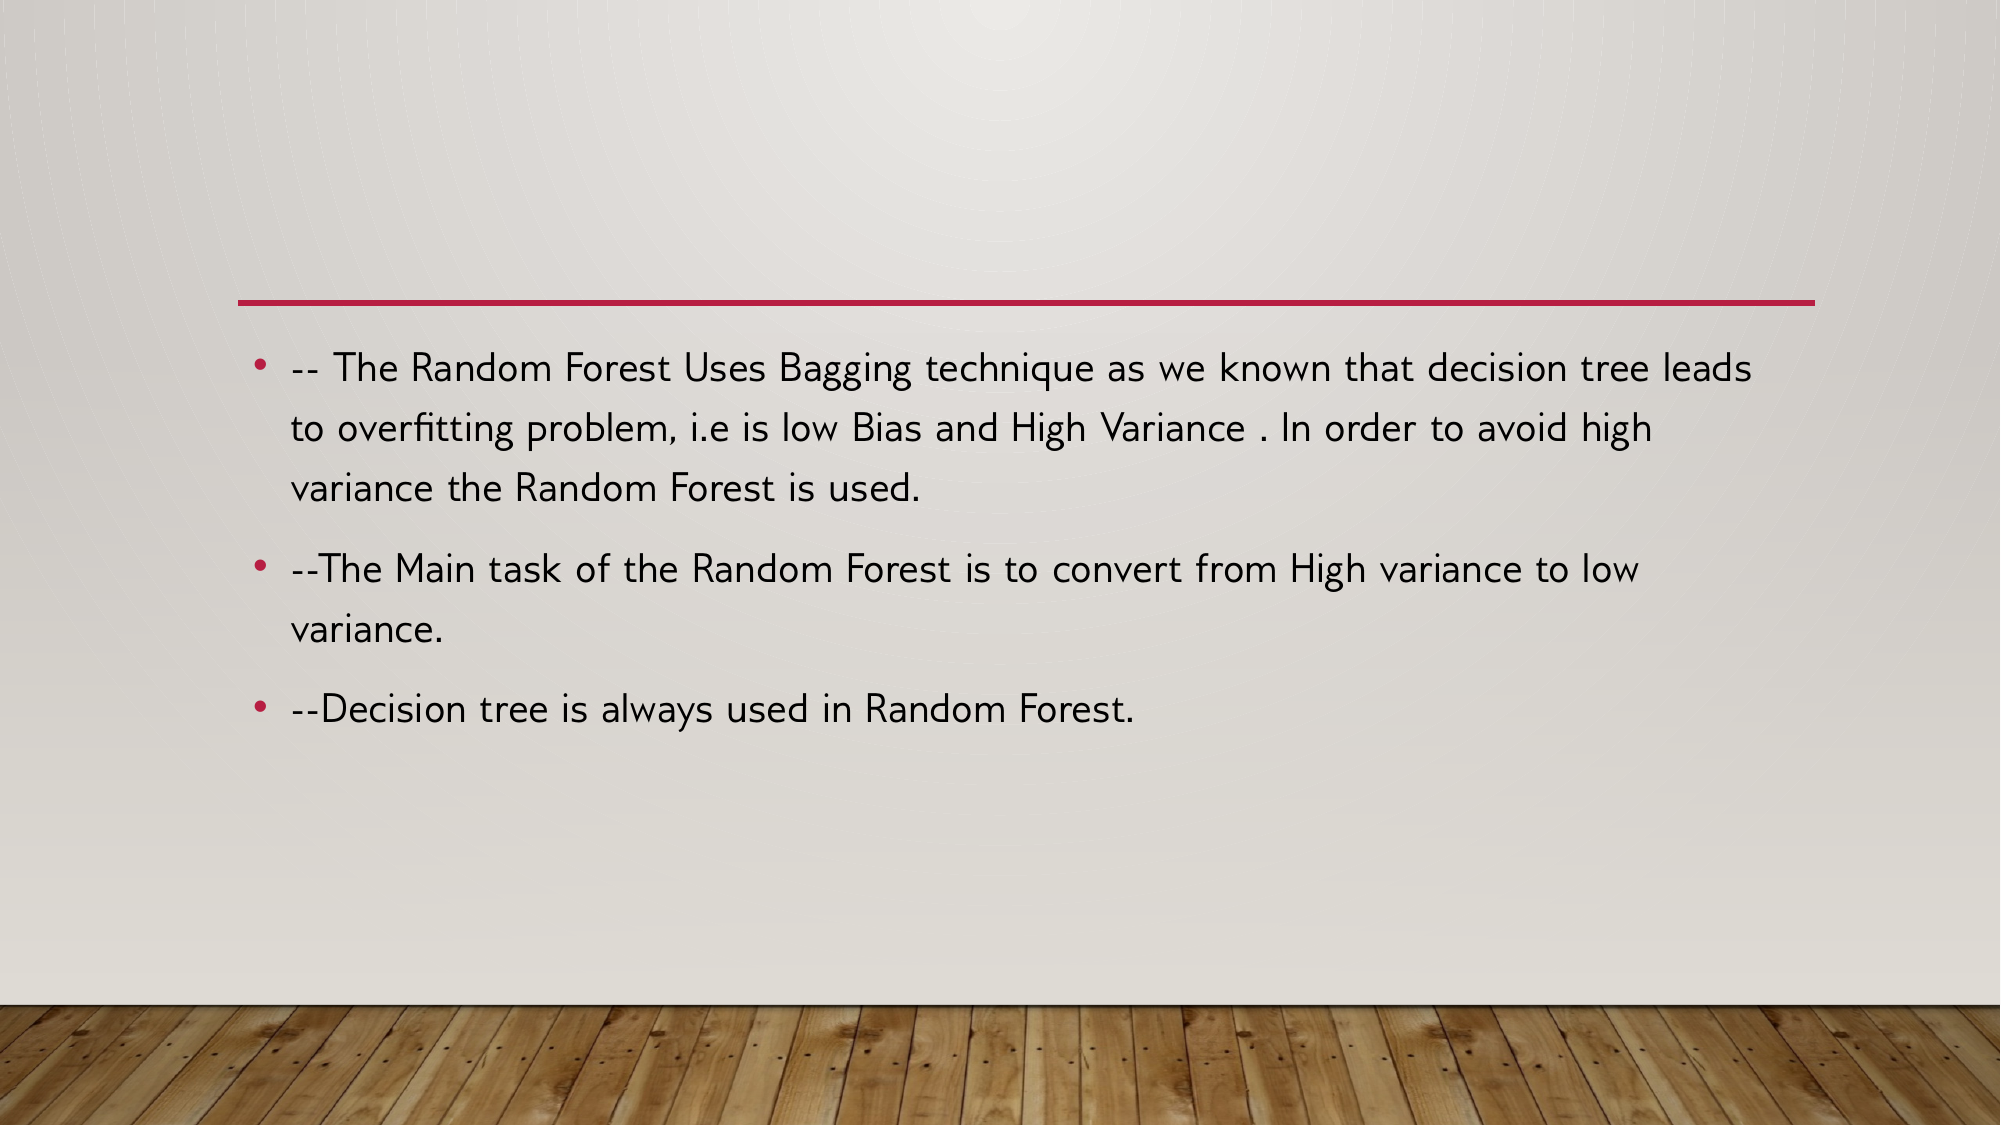

-- The Random Forest Uses Bagging technique as we known that decision tree leads to overfitting problem, i.e is low Bias and High Variance . In order to avoid high variance the Random Forest is used.
--The Main task of the Random Forest is to convert from High variance to low variance.
--Decision tree is always used in Random Forest.